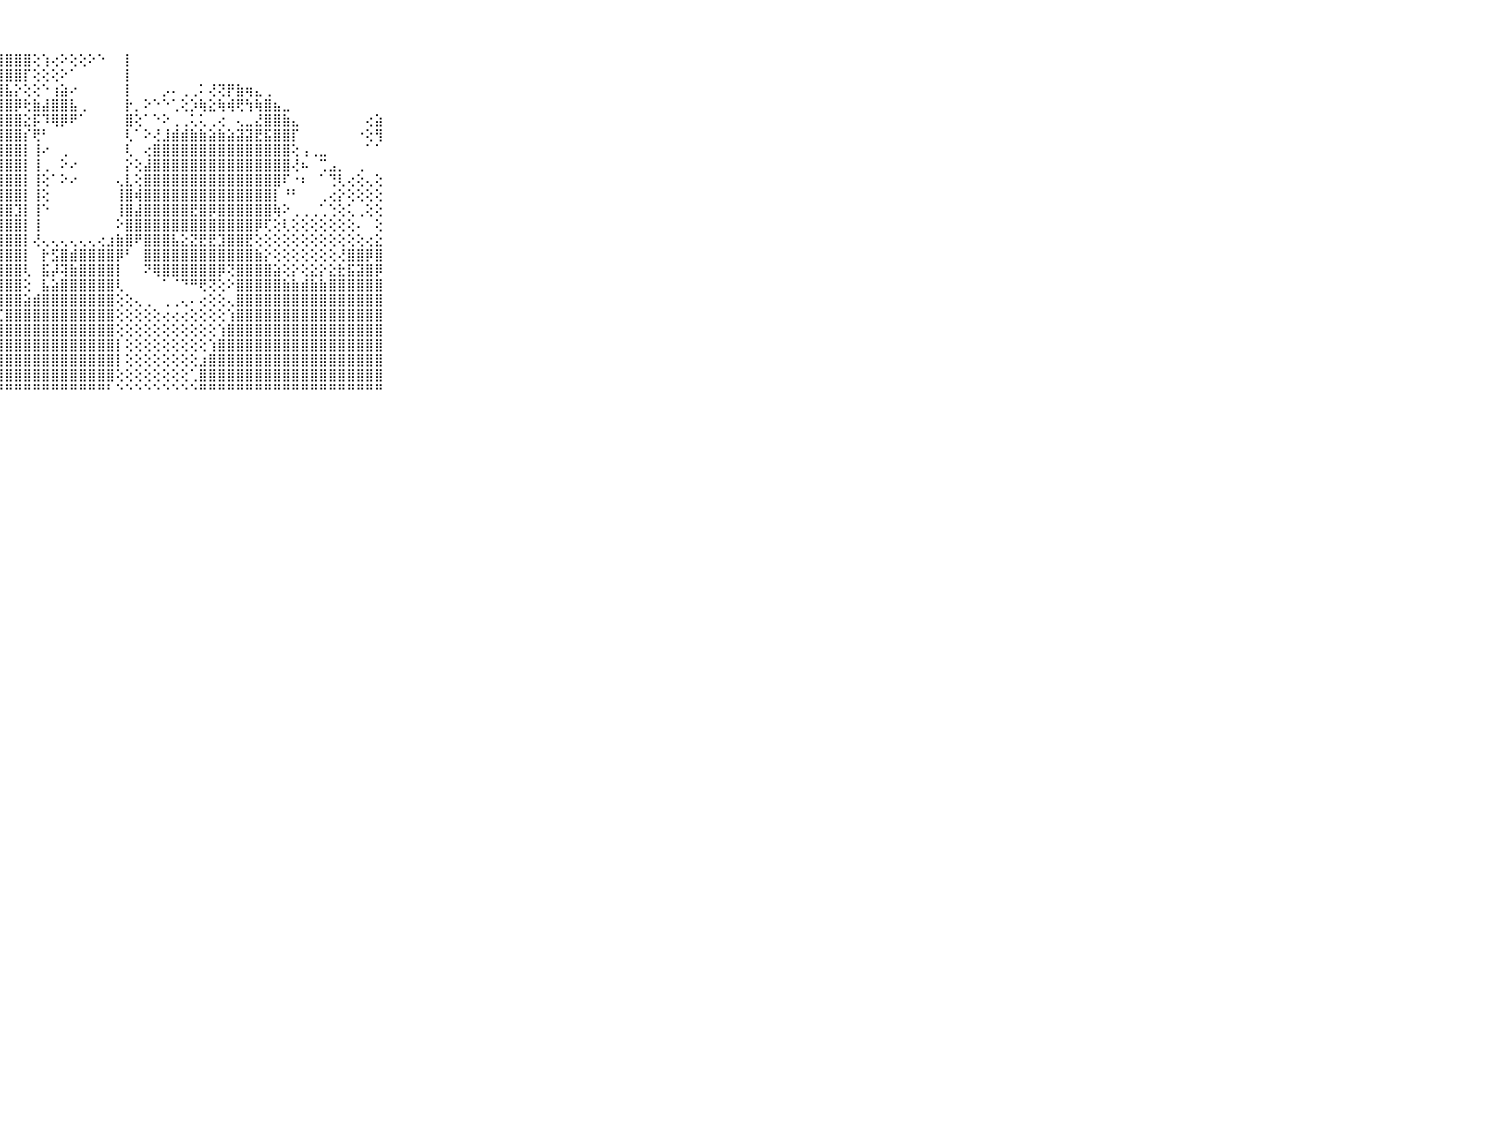

⠀⠀⠀⠀⠀⠀⠀⠀⠀⠀⠀⣿⣿⣿⣿⣿⡟⢕⢜⣿⣿⣿⣿⣿⣿⣿⣿⣿⣿⣿⣿⢕⢱⢔⠕⢕⢕⠕⠑⠀⠀⡇⠀⠀⠀⠀⠀⠀⠀⠀⠀⠀⠀⠀⠀⠀⠀⠀⠀⠀⠀⠀⠀⠀⠀⠀⠀⠀⠀⠀⠀⠀⠀⠀⠀⠀⠀⠀⠀⠀⠀
⠀⠀⠀⠀⠀⠀⠀⠀⠀⠀⠀⣿⣿⣿⣿⣿⣧⣵⣾⣿⣿⣿⣿⣿⣿⣿⣿⣿⣿⣿⡏⢕⢕⢕⠕⠁⠀⠀⠀⠀⠀⡇⠀⠀⠀⠀⠀⠀⠀⠀⠀⠀⠀⠀⠀⠀⠀⠀⠀⠀⠀⠀⠀⠀⠀⠀⠀⠀⠀⠀⠀⠀⠀⠀⠀⠀⠀⠀⠀⠀⠀
⠀⠀⠀⠀⠀⠀⠀⠀⠀⠀⠀⣿⣿⣿⣿⣿⣿⣿⣿⣿⣿⣿⣿⣿⣿⣿⣿⣿⣧⡕⢕⢕⠑⢰⣵⠔⠀⠀⠀⠀⠀⡇⠀⠀⠀⡠⠄⢀⢀⠅⢜⢝⡟⣷⢶⣄⢀⠀⠀⠀⠀⠀⠀⠀⠀⠀⠀⠀⠀⠀⠀⠀⠀⠀⠀⠀⠀⠀⠀⠀⠀
⠀⠀⠀⠀⠀⠀⠀⠀⠀⠀⠀⣿⣿⣿⣿⣿⣿⣿⣿⣾⣯⣿⣿⣿⣿⣿⣿⣿⣿⡿⢗⣷⣼⣿⣿⣧⢀⠀⠀⠀⠀⡗⡀⠕⠑⠑⢁⢕⡱⢷⣕⢷⢾⢟⢳⢷⣿⣦⣀⠀⠀⠀⠀⠀⠀⠀⠀⠀⠀⠀⠀⠀⠀⠀⠀⠀⠀⠀⠀⠀⠀
⠀⠀⠀⠀⠀⠀⠀⠀⠀⠀⠀⣿⣿⣿⣿⣿⡿⠋⠁⠁⠘⢿⣿⣿⣿⣿⣿⣿⣿⣿⣕⡯⠹⢿⡿⠟⠁⠀⠀⠀⠀⣿⢕⠁⠑⠕⢀⢀⢅⢅⢀⢔⠀⢄⣀⣜⣿⣿⣷⣄⠀⠀⠀⠀⠀⠀⠀⢔⣵⠀⠀⠀⠀⠀⠀⠀⠀⠀⠀⠀⠀
⠀⠀⠀⠀⠀⠀⠀⠀⠀⠀⠀⣿⣿⣿⣿⣿⠑⠀⠀⠀⠀⠑⢻⣿⣿⣿⣿⣿⣿⣿⡎⢟⠃⠀⠀⠀⠀⠀⠀⠀⠀⢇⠁⠕⢜⣸⣾⣾⣷⣷⣵⣷⣵⣽⣽⣟⣯⣿⣿⡏⠀⠀⠀⠀⠀⠀⠐⢕⢻⠀⠀⠀⠀⠀⠀⠀⠀⠀⠀⠀⠀
⠀⠀⠀⠀⠀⠀⠀⠀⠀⠀⠀⣿⣿⣿⣿⣿⡔⠀⠀⠀⠀⠀⠑⣿⣿⣿⣿⣿⣿⣿⡇⢸⠔⠀⢀⠀⠀⠀⠀⠀⠀⢇⠀⢔⣿⣿⣿⣿⣿⣿⣿⣿⣿⣿⣿⣿⣿⣿⣿⢕⢠⢀⣀⠀⠀⠀⠀⠁⠁⠀⠀⠀⠀⠀⠀⠀⠀⠀⠀⠀⠀
⠀⠀⠀⠀⠀⠀⠀⠀⠀⠀⠀⣿⣿⣿⣿⣿⣿⡄⠀⠀⠀⠀⠀⢸⣿⣿⣿⣿⣿⣿⡇⢸⢀⠀⠕⠔⠀⠀⠀⠀⠀⡕⢕⣼⣿⣿⣿⣿⣿⣿⣿⣿⣿⣿⣿⣿⣿⣿⣿⢜⠦⠀⢉⣠⡀⠀⢀⠀⠀⠀⠀⠀⠀⠀⠀⠀⠀⠀⠀⠀⠀
⠀⠀⠀⠀⠀⠀⠀⠀⠀⠀⠀⣿⣿⣿⣿⣿⣿⡇⠀⠀⠀⠀⠀⢜⣿⣿⣿⣿⣿⣿⡇⢸⢕⠁⠕⠔⠀⠀⠀⠀⢄⣇⢕⣿⣿⣿⣿⣿⣿⣿⣿⣿⣿⣿⣿⣿⣿⣿⠏⠐⠆⠀⠁⢙⢇⢔⢕⢄⢕⠀⠀⠀⠀⠀⠀⠀⠀⠀⠀⠀⠀
⠀⠀⠀⠀⠀⠀⠀⠀⠀⠀⠀⣿⣿⣿⣿⣿⣿⡇⠀⠀⠀⠀⠀⢔⣿⣿⣿⣿⣿⣿⡇⢸⢕⠀⠀⠀⠀⠀⠀⠀⢸⣿⢾⣿⣿⣿⣿⣿⣿⣿⣿⣿⣿⣿⣿⣿⣿⡇⠘⠃⠀⠀⢀⢔⡕⢕⢕⢕⢕⠀⠀⠀⠀⠀⠀⠀⠀⠀⠀⠀⠀
⠀⠀⠀⠀⠀⠀⠀⠀⠀⠀⠀⣿⣿⣿⣿⣿⣿⡇⠀⠀⠀⠀⠀⠕⣿⣿⣿⣿⣿⣹⡇⢸⠑⠀⠀⠀⠀⠀⠀⠀⢸⣿⣼⣿⣿⣿⣿⣿⣟⣿⡿⣿⣿⣿⣿⣿⣿⢷⠕⢀⢀⢀⢁⢑⢕⢅⢀⢕⢕⠀⠀⠀⠀⠀⠀⠀⠀⠀⠀⠀⠀
⠀⠀⠀⠀⠀⠀⠀⠀⠀⠀⠀⣿⣿⣿⣿⣿⣿⡇⠀⠀⠀⠀⠀⠔⣿⣿⣿⣿⣿⣿⡇⢸⠀⠀⠀⠀⠀⠀⠀⠀⠕⣿⣿⣿⣿⣿⣿⣿⣿⣿⣿⣿⣿⣿⣿⡿⢏⢕⢇⢕⢕⢕⢕⢕⢕⢕⠄⠀⢕⠀⠀⠀⠀⠀⠀⠀⠀⠀⠀⠀⠀
⠀⠀⠀⠀⠀⠀⠀⠀⠀⠀⠀⣿⣿⣿⣿⣿⡿⠇⠀⠀⠀⠀⠀⠀⣿⣿⣿⣿⣿⣿⡇⢜⢄⢄⢄⢄⢄⢄⢔⣰⣷⣿⠟⣿⣿⣿⣧⣕⣝⣟⣟⣹⣿⣿⣟⢕⢕⢕⢕⢕⢕⢕⢕⢕⢕⢕⢕⢔⣕⠀⠀⠀⠀⠀⠀⠀⠀⠀⠀⠀⠀
⠀⠀⠀⠀⠀⠀⠀⠀⠀⠀⠀⣿⣿⣿⣿⣿⡇⢀⠀⠀⠀⠀⠀⠀⢿⣿⣿⣿⣿⣿⡇⠀⡗⣫⣿⣾⣿⣿⣿⣿⡿⠃⠀⣿⣿⣿⣿⣿⣿⣿⣿⣿⣿⣿⣿⣷⡕⢕⢕⢕⢕⢕⢕⢕⢜⣿⣿⡿⣿⠀⠀⠀⠀⠀⠀⠀⠀⠀⠀⠀⠀
⠀⠀⠀⠀⠀⠀⠀⠀⠀⠀⠀⣿⣿⣿⣿⣿⡇⢔⠄⠀⠀⠀⠀⠀⣿⣿⣿⣿⣿⣿⢇⠀⣯⡼⢽⣷⣿⣿⣿⣿⡇⠀⠀⠝⢿⣿⣿⣿⣿⣿⣿⡿⢝⣿⣿⣿⣿⣵⢕⡕⢕⣕⡕⣕⣗⣯⣽⣿⡿⠀⠀⠀⠀⠀⠀⠀⠀⠀⠀⠀⠀
⠀⠀⠀⠀⠀⠀⠀⠀⠀⠀⠀⣿⣿⣿⣿⣿⡇⢕⢔⢔⢔⢔⢔⢕⣿⣿⣿⣿⣿⣿⢕⠀⣧⣵⣿⣿⣿⣿⣿⣿⢇⠀⠀⠀⠀⠁⠈⠙⠛⢟⢝⢕⠕⣿⣿⣿⣿⣿⣷⣷⣾⣷⣷⣿⣿⣿⣿⣿⣿⠀⠀⠀⠀⠀⠀⠀⠀⠀⠀⠀⠀
⠀⠀⠀⠀⠀⠀⠀⠀⠀⠀⠀⣿⣿⣿⣿⣿⡇⢕⢕⢕⢕⢕⢕⢕⣿⣿⣿⣿⣿⣿⣵⣾⣿⣿⣿⣿⣿⣿⣿⣿⢕⢕⢄⢀⠀⢀⢀⢄⠄⢔⢕⢕⢄⣿⣿⣿⣿⣿⣿⣿⣿⣿⣿⣿⣿⣿⣿⣿⣿⠀⠀⠀⠀⠀⠀⠀⠀⠀⠀⠀⠀
⠀⠀⠀⠀⠀⠀⠀⠀⠀⠀⠀⣿⣿⣿⣿⣿⢇⢕⢕⢕⢕⢕⢕⢕⣽⣿⡿⢏⣿⣿⣿⣿⣿⣿⣿⣿⣿⣿⣿⣿⢕⢕⢕⢕⢕⢔⢔⢔⢕⢕⢕⢕⢱⣿⣿⣿⣿⣿⣿⣿⣿⣿⣿⣿⣿⣿⣿⣿⣿⠀⠀⠀⠀⠀⠀⠀⠀⠀⠀⠀⠀
⠀⠀⠀⠀⠀⠀⠀⠀⠀⠀⠀⣿⣿⣿⣿⣿⢕⢕⢇⣕⡕⢕⢱⢏⢟⢕⣱⣾⣿⣿⣿⣿⣿⣿⣿⣿⣿⣿⣿⣿⢕⢕⢕⢕⢕⢕⢕⢕⢕⢕⢕⢱⣿⣿⣿⣿⣿⣿⣿⣿⣿⣿⣿⣿⣿⣿⣿⣿⣿⠀⠀⠀⠀⠀⠀⠀⠀⠀⠀⠀⠀
⠀⠀⠀⠀⠀⠀⠀⠀⠀⠀⠀⣿⣿⣿⣿⡿⢿⣿⡿⢿⢇⢕⢕⢕⢕⢱⣿⣿⣿⣿⣿⣿⣿⣿⣿⣿⣿⣿⣿⣿⡇⢕⢕⢕⢕⢕⢕⢕⢕⢕⢱⣿⣿⣿⣿⣿⣿⣿⣿⣿⣿⣿⣿⣿⣿⣿⣿⣿⣿⠀⠀⠀⠀⠀⠀⠀⠀⠀⠀⠀⠀
⠀⠀⠀⠀⠀⠀⠀⠀⠀⠀⠀⣿⣿⣿⢟⢗⢝⢕⢕⢕⢕⢕⡕⣕⣱⣼⣿⣿⣿⣿⣿⣿⣿⣿⣿⣿⣿⣿⣿⣿⡇⢕⢕⢕⢕⢕⢕⢕⢕⣰⣿⣿⣿⣿⣿⣿⣿⣿⣿⣿⣿⣿⣿⣿⣿⣿⣿⣿⣿⠀⠀⠀⠀⠀⠀⠀⠀⠀⠀⠀⠀
⠀⠀⠀⠀⠀⠀⠀⠀⠀⠀⠀⠟⢋⢕⢕⢕⢜⢕⢜⣕⣺⣿⣿⣿⣿⣿⣿⣿⣿⣿⣿⣿⣿⣿⣿⣿⣿⣿⣿⣿⢕⢕⢕⢕⢕⢕⢕⢕⢁⣿⣿⣿⣿⣿⣿⣿⣿⣿⣿⣿⣿⣿⣿⣿⣿⣿⣿⣿⣿⠀⠀⠀⠀⠀⠀⠀⠀⠀⠀⠀⠀
⠀⠀⠀⠀⠀⠀⠀⠀⠀⠀⠀⠑⠑⠑⠑⠑⠑⠑⠑⠑⠑⠘⠛⠛⠛⠛⠛⠛⠛⠛⠛⠛⠛⠛⠛⠛⠛⠛⠛⠃⠑⠑⠑⠑⠑⠑⠑⠑⠑⠛⠛⠛⠛⠛⠛⠛⠛⠛⠛⠛⠛⠛⠛⠛⠛⠛⠛⠛⠛⠀⠀⠀⠀⠀⠀⠀⠀⠀⠀⠀⠀